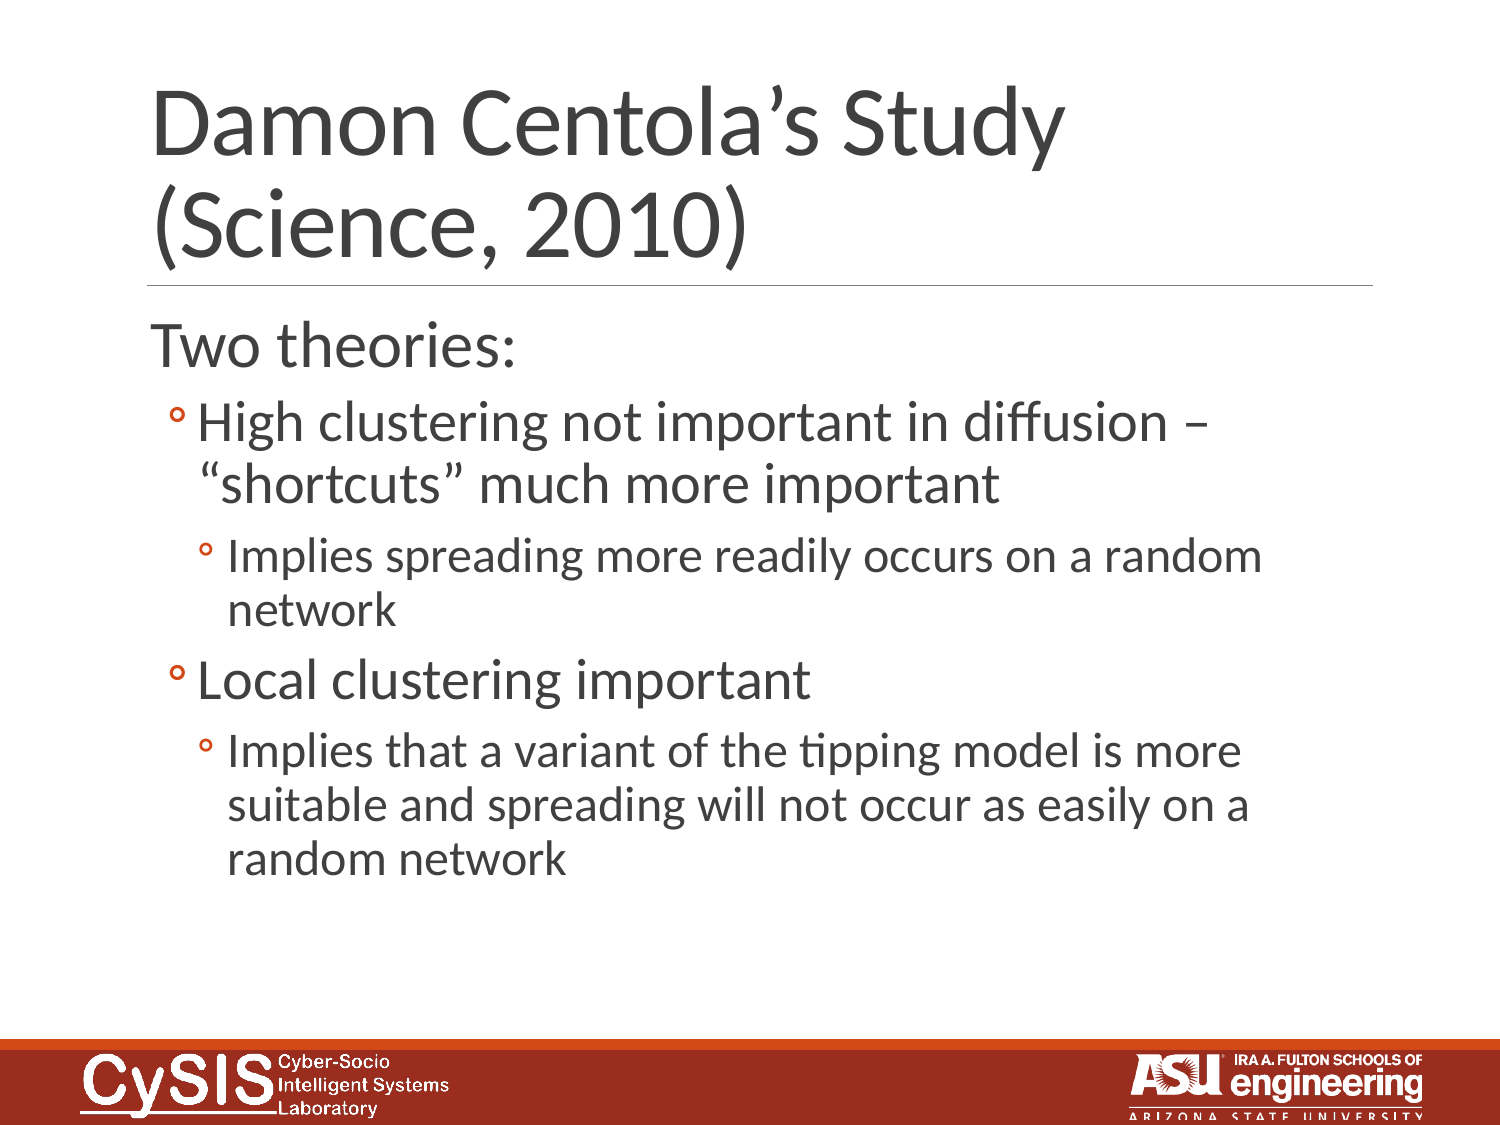

# Damon Centola’s Study (Science, 2010)
Two theories:
High clustering not important in diffusion – “shortcuts” much more important
Implies spreading more readily occurs on a random network
Local clustering important
Implies that a variant of the tipping model is more suitable and spreading will not occur as easily on a random network